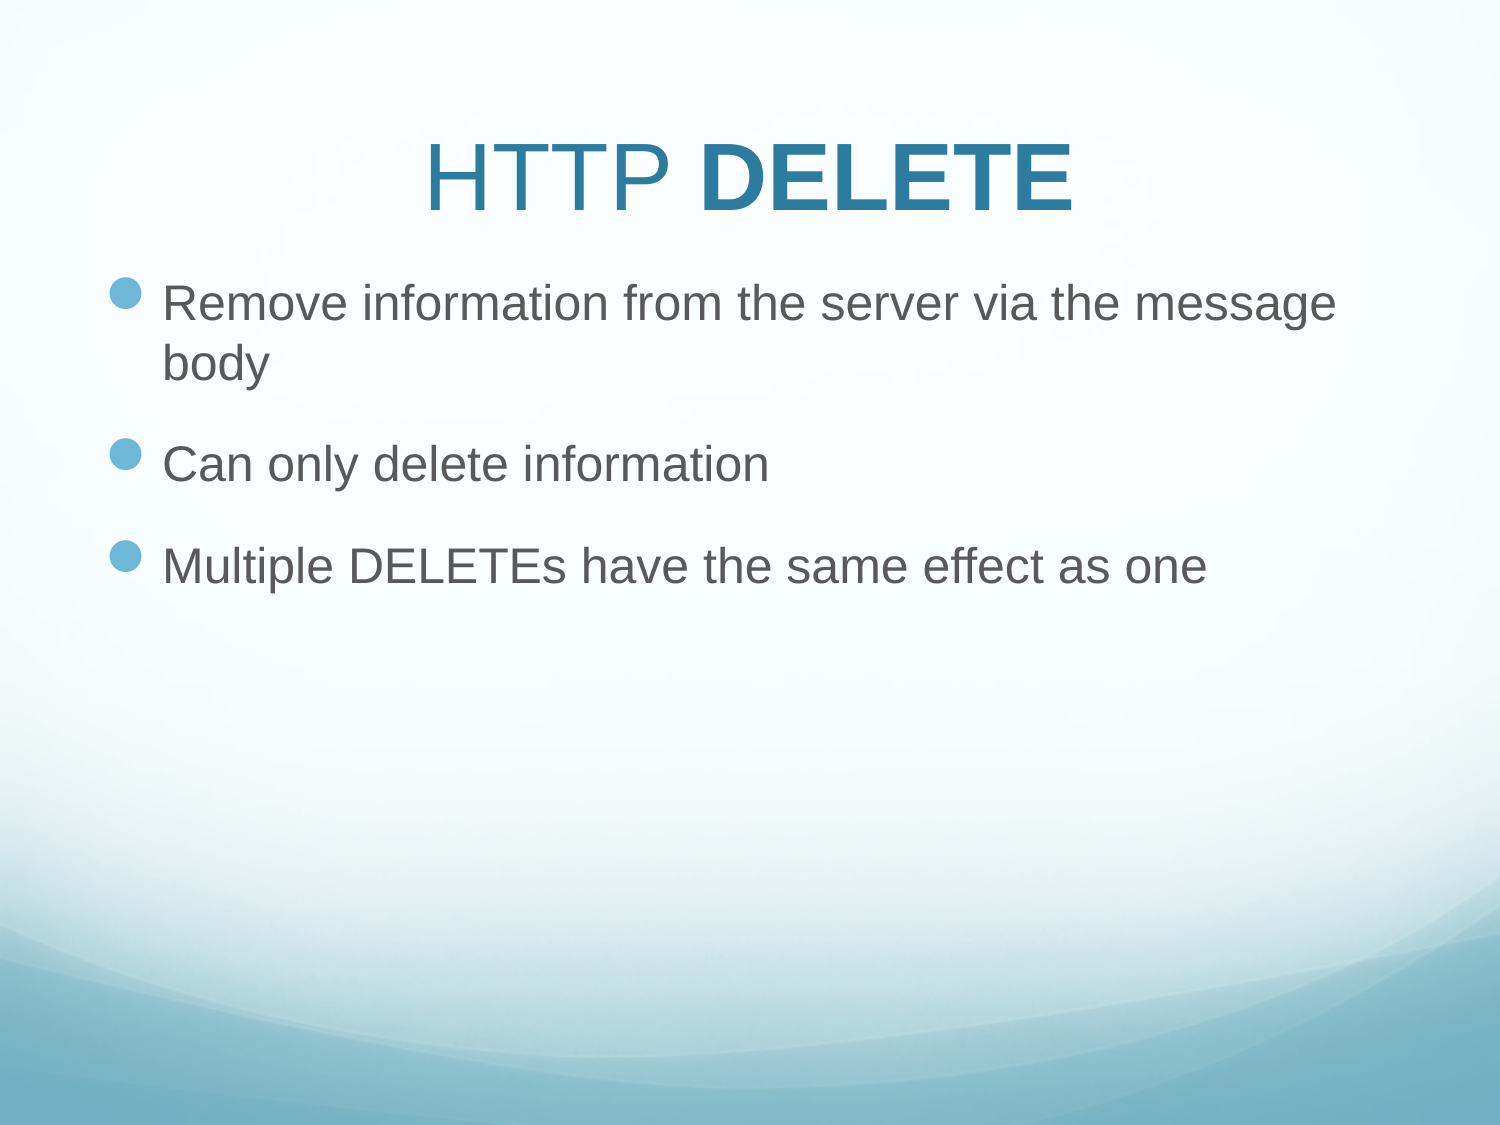

# HTTP DELETE
Remove information from the server via the message body
Can only delete information
Multiple DELETEs have the same effect as one